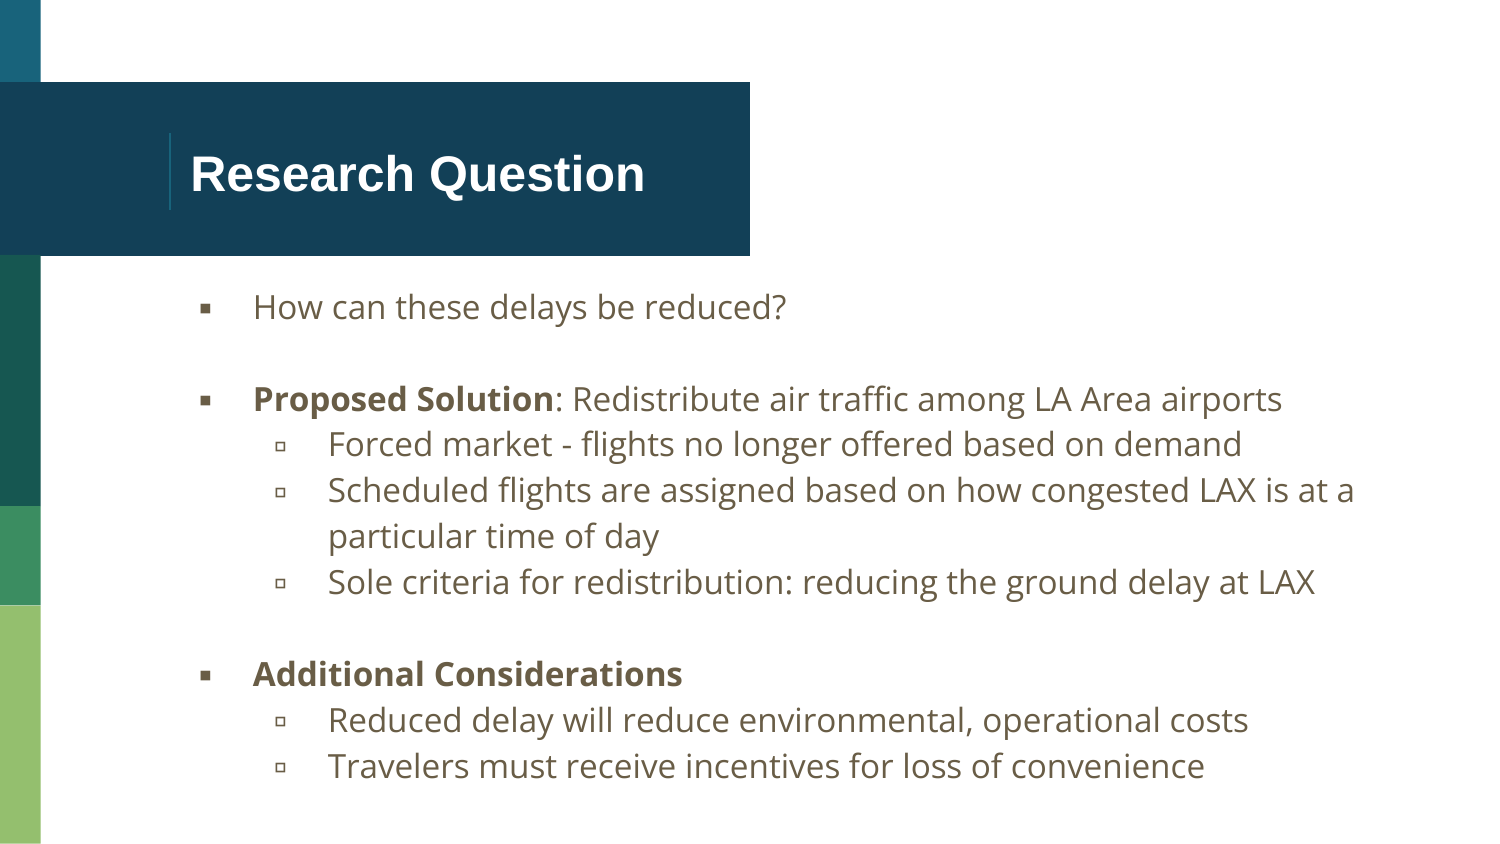

# Research Question
How can these delays be reduced?

Proposed Solution: Redistribute air traffic among LA Area airports
Forced market - flights no longer offered based on demand
Scheduled flights are assigned based on how congested LAX is at a particular time of day
Sole criteria for redistribution: reducing the ground delay at LAX

Additional Considerations
Reduced delay will reduce environmental, operational costs
Travelers must receive incentives for loss of convenience